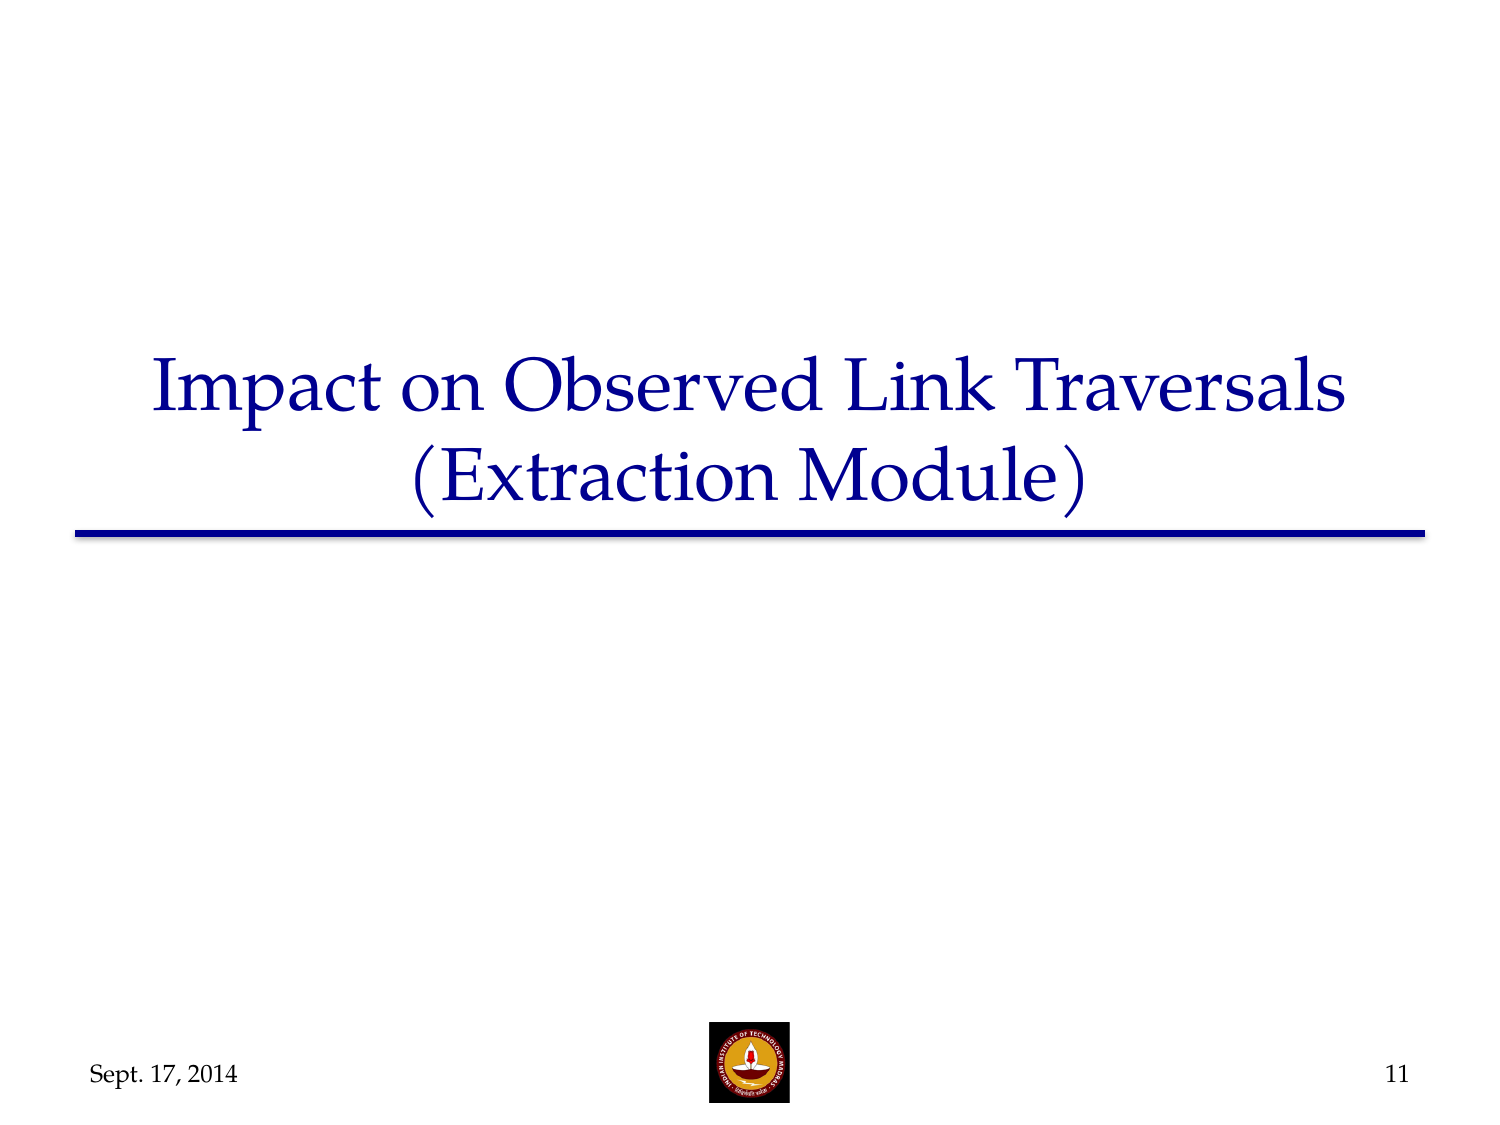

# Impact on Observed Link Traversals (Extraction Module)
Sept. 17, 2014
11